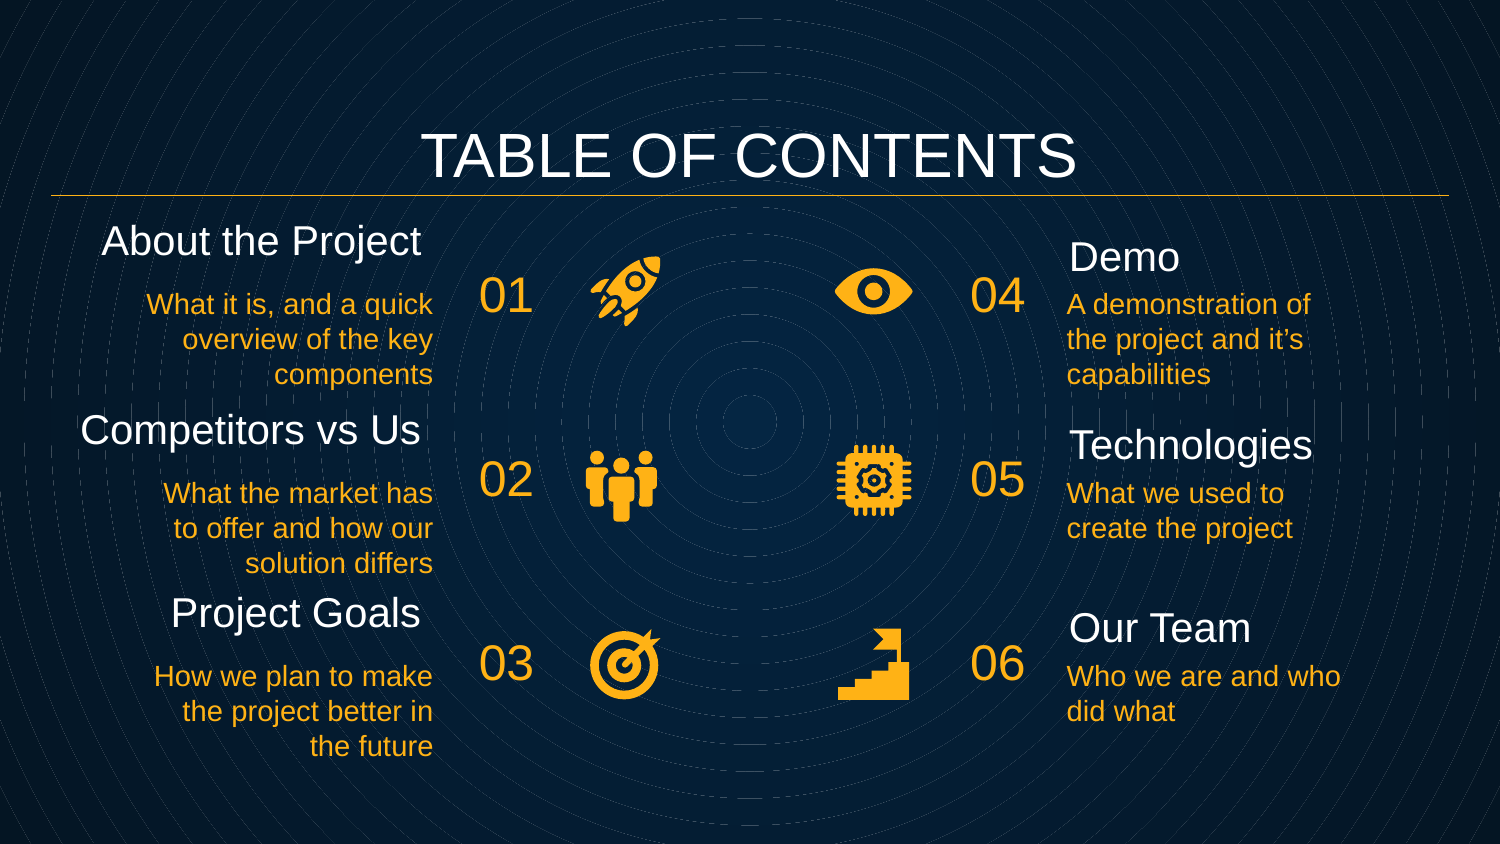

# TABLE OF CONTENTS
01
04
About the Project

Demo

What it is, and a quick overview of the key components
A demonstration of the project and it’s capabilities
02
05
Competitors vs Us

Technologies

What the market has to offer and how our solution differs
What we used to create the project
03
06
Project Goals
Our Team

How we plan to make the project better in the future
Who we are and who did what